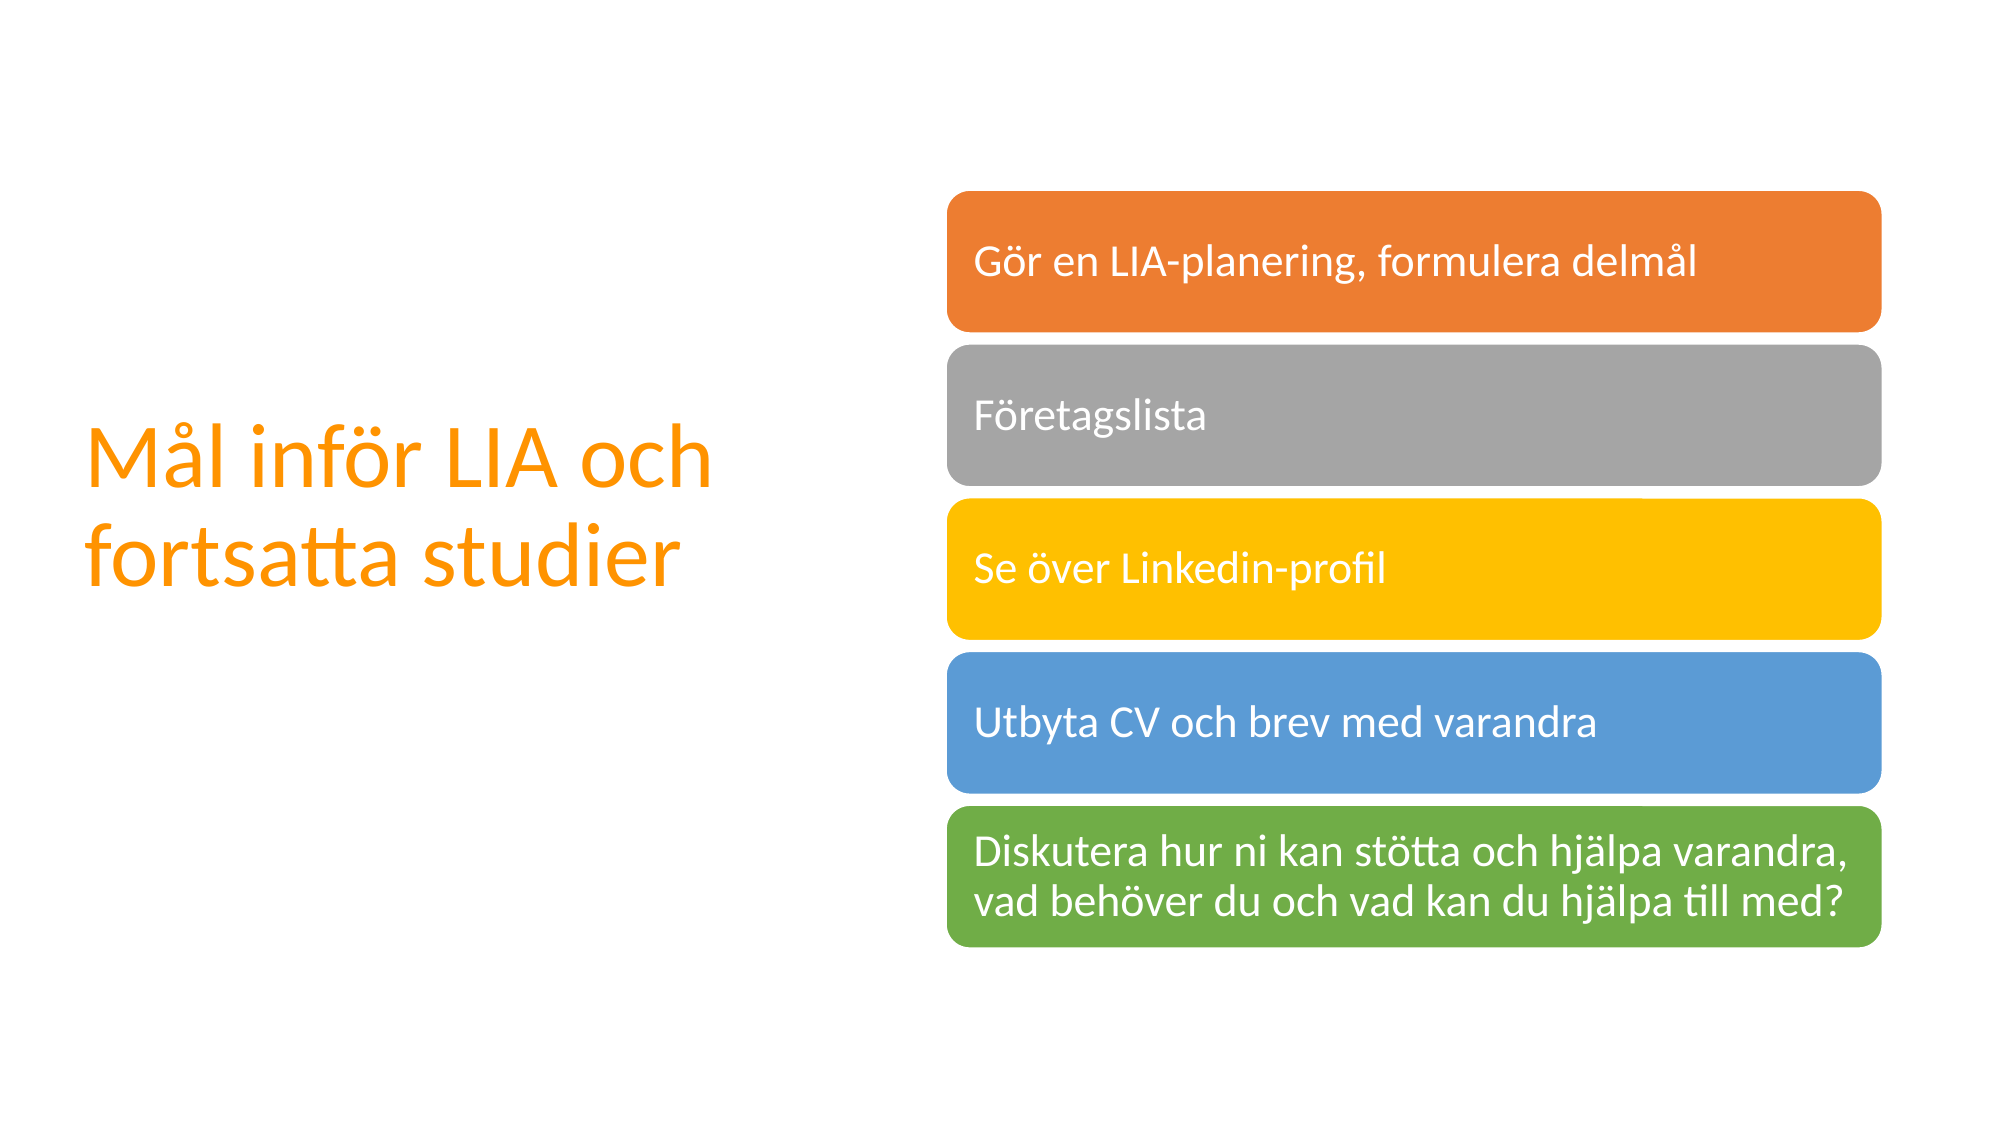

Gör en LIA-planering, formulera delmål
Företagslista
Se över Linkedin-profil
Utbyta CV och brev med varandra
Diskutera hur ni kan stötta och hjälpa varandra, vad behöver du och vad kan du hjälpa till med?
# Mål inför LIA och fortsatta studier